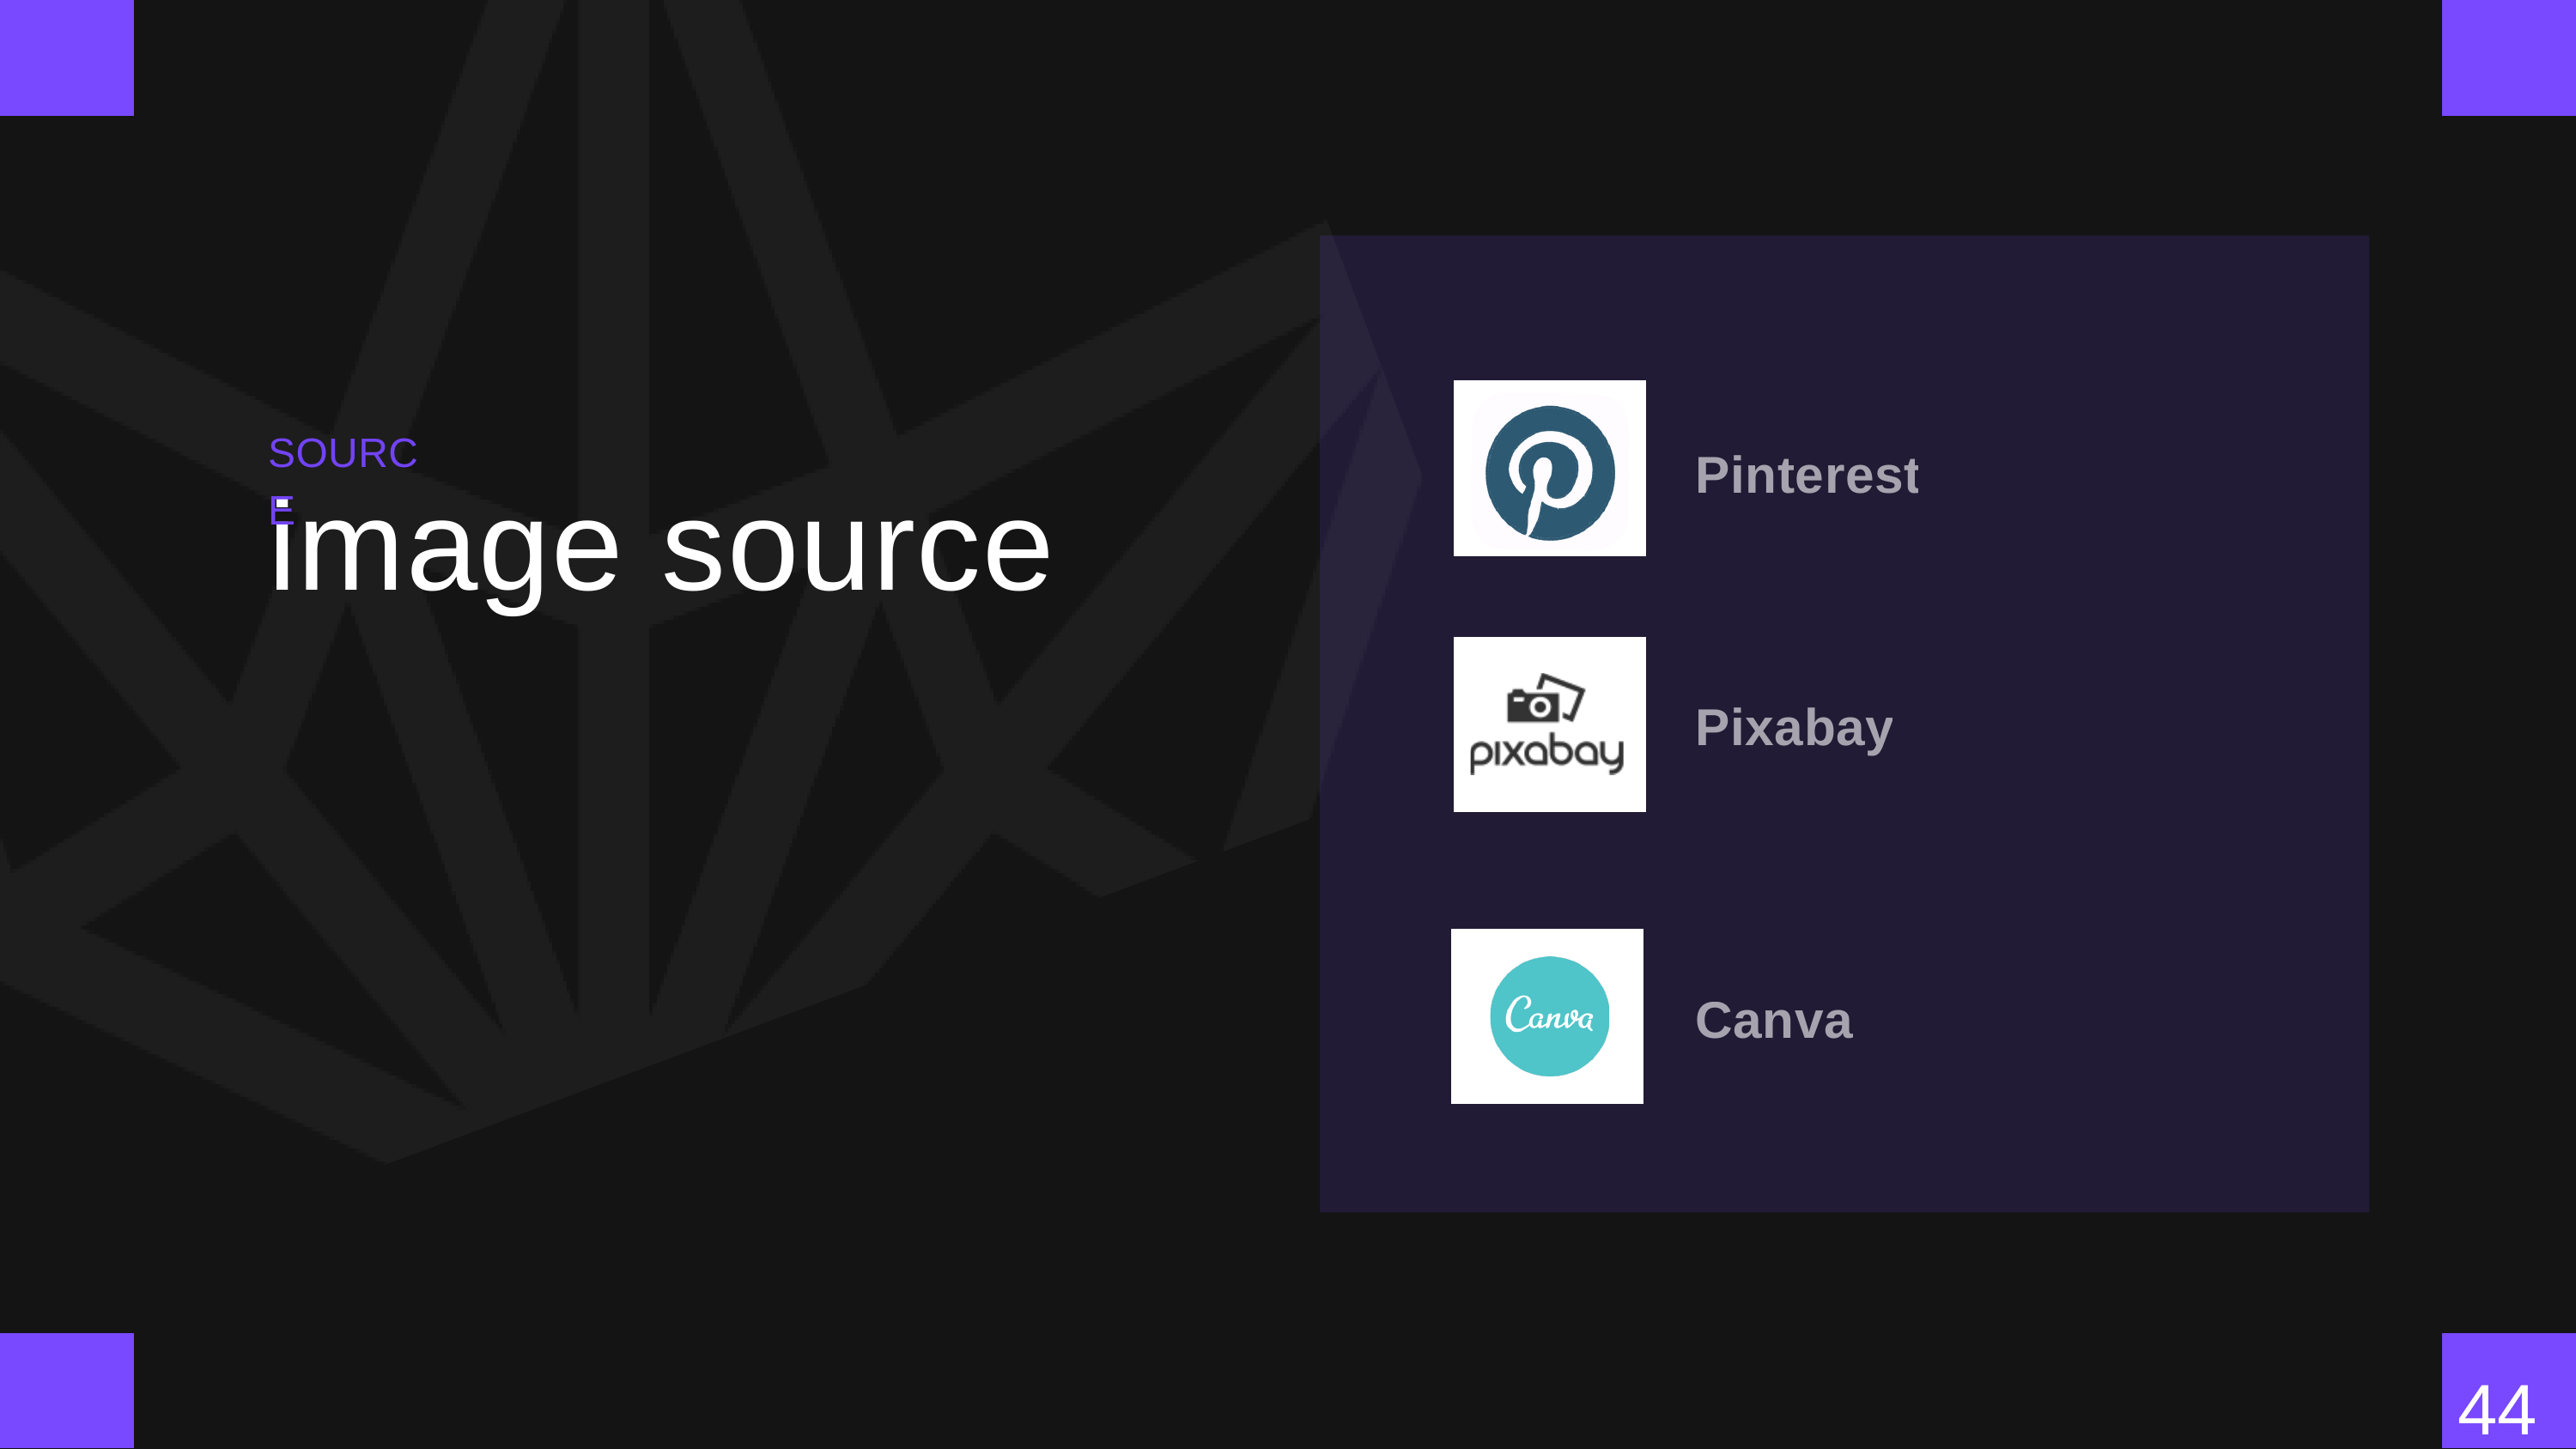

SOURCE
Pinterest
image source

Pixabay

Canva

44